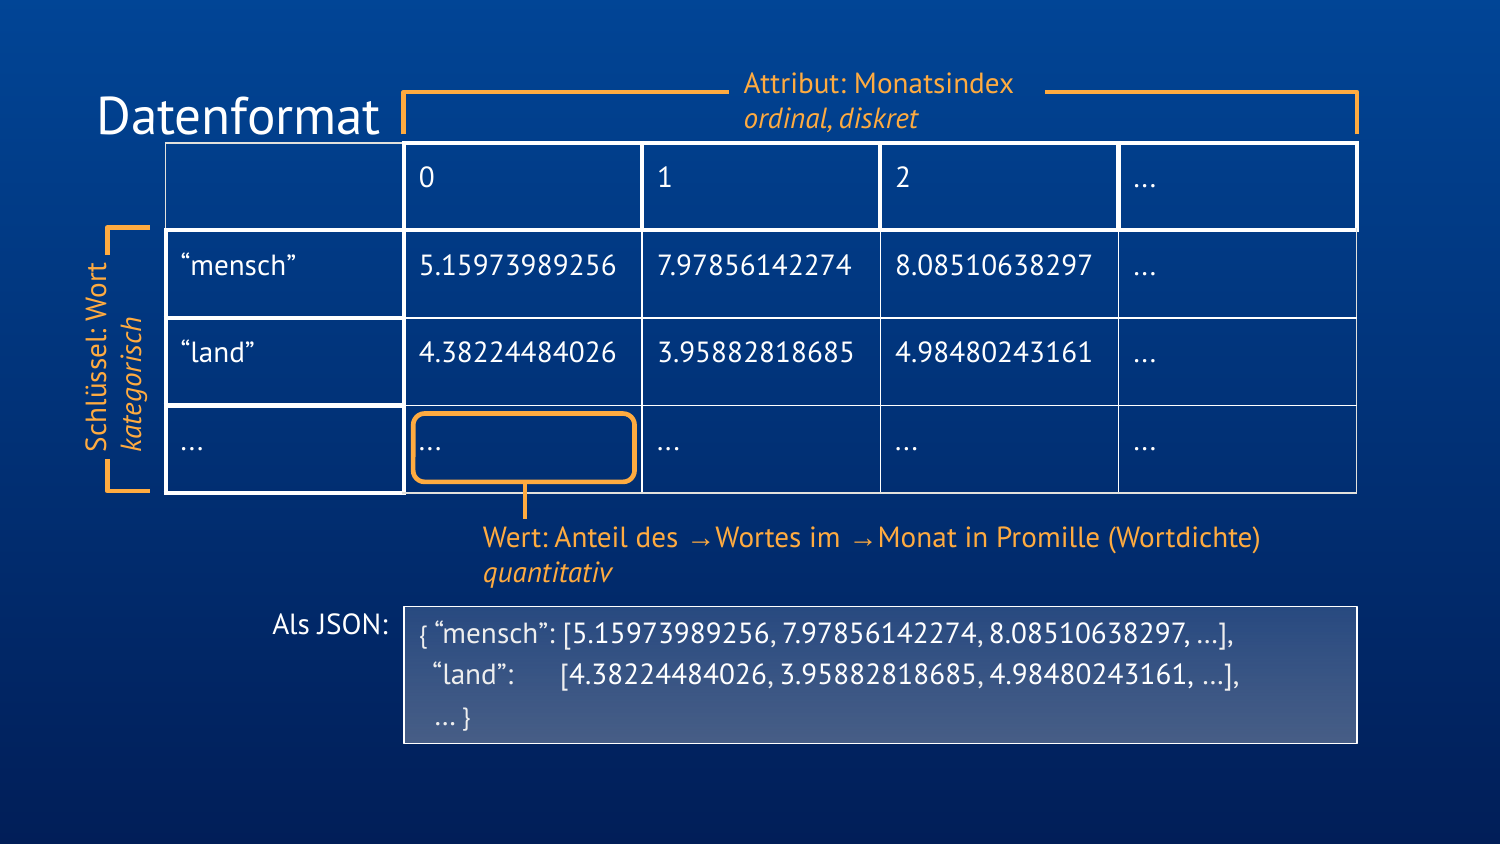

Attribut: Monatsindex
ordinal, diskret
# Datenformat

|  | 0 | 1 | 2 | ... |
| --- | --- | --- | --- | --- |
| “mensch” | 5.15973989256 | 7.97856142274 | 8.08510638297 | ... |
| “land” | 4.38224484026 | 3.95882818685 | 4.98480243161 | ... |
| ... | ... | ... | ... | ... |

Schlüssel: Wort
kategorisch

Wert: Anteil des →Wortes im →Monat in Promille (Wortdichte)
quantitativ
Als JSON:
{ “mensch”: [5.15973989256, 7.97856142274, 8.08510638297, …],
  “land”:      [4.38224484026, 3.95882818685, 4.98480243161, …],
  … }